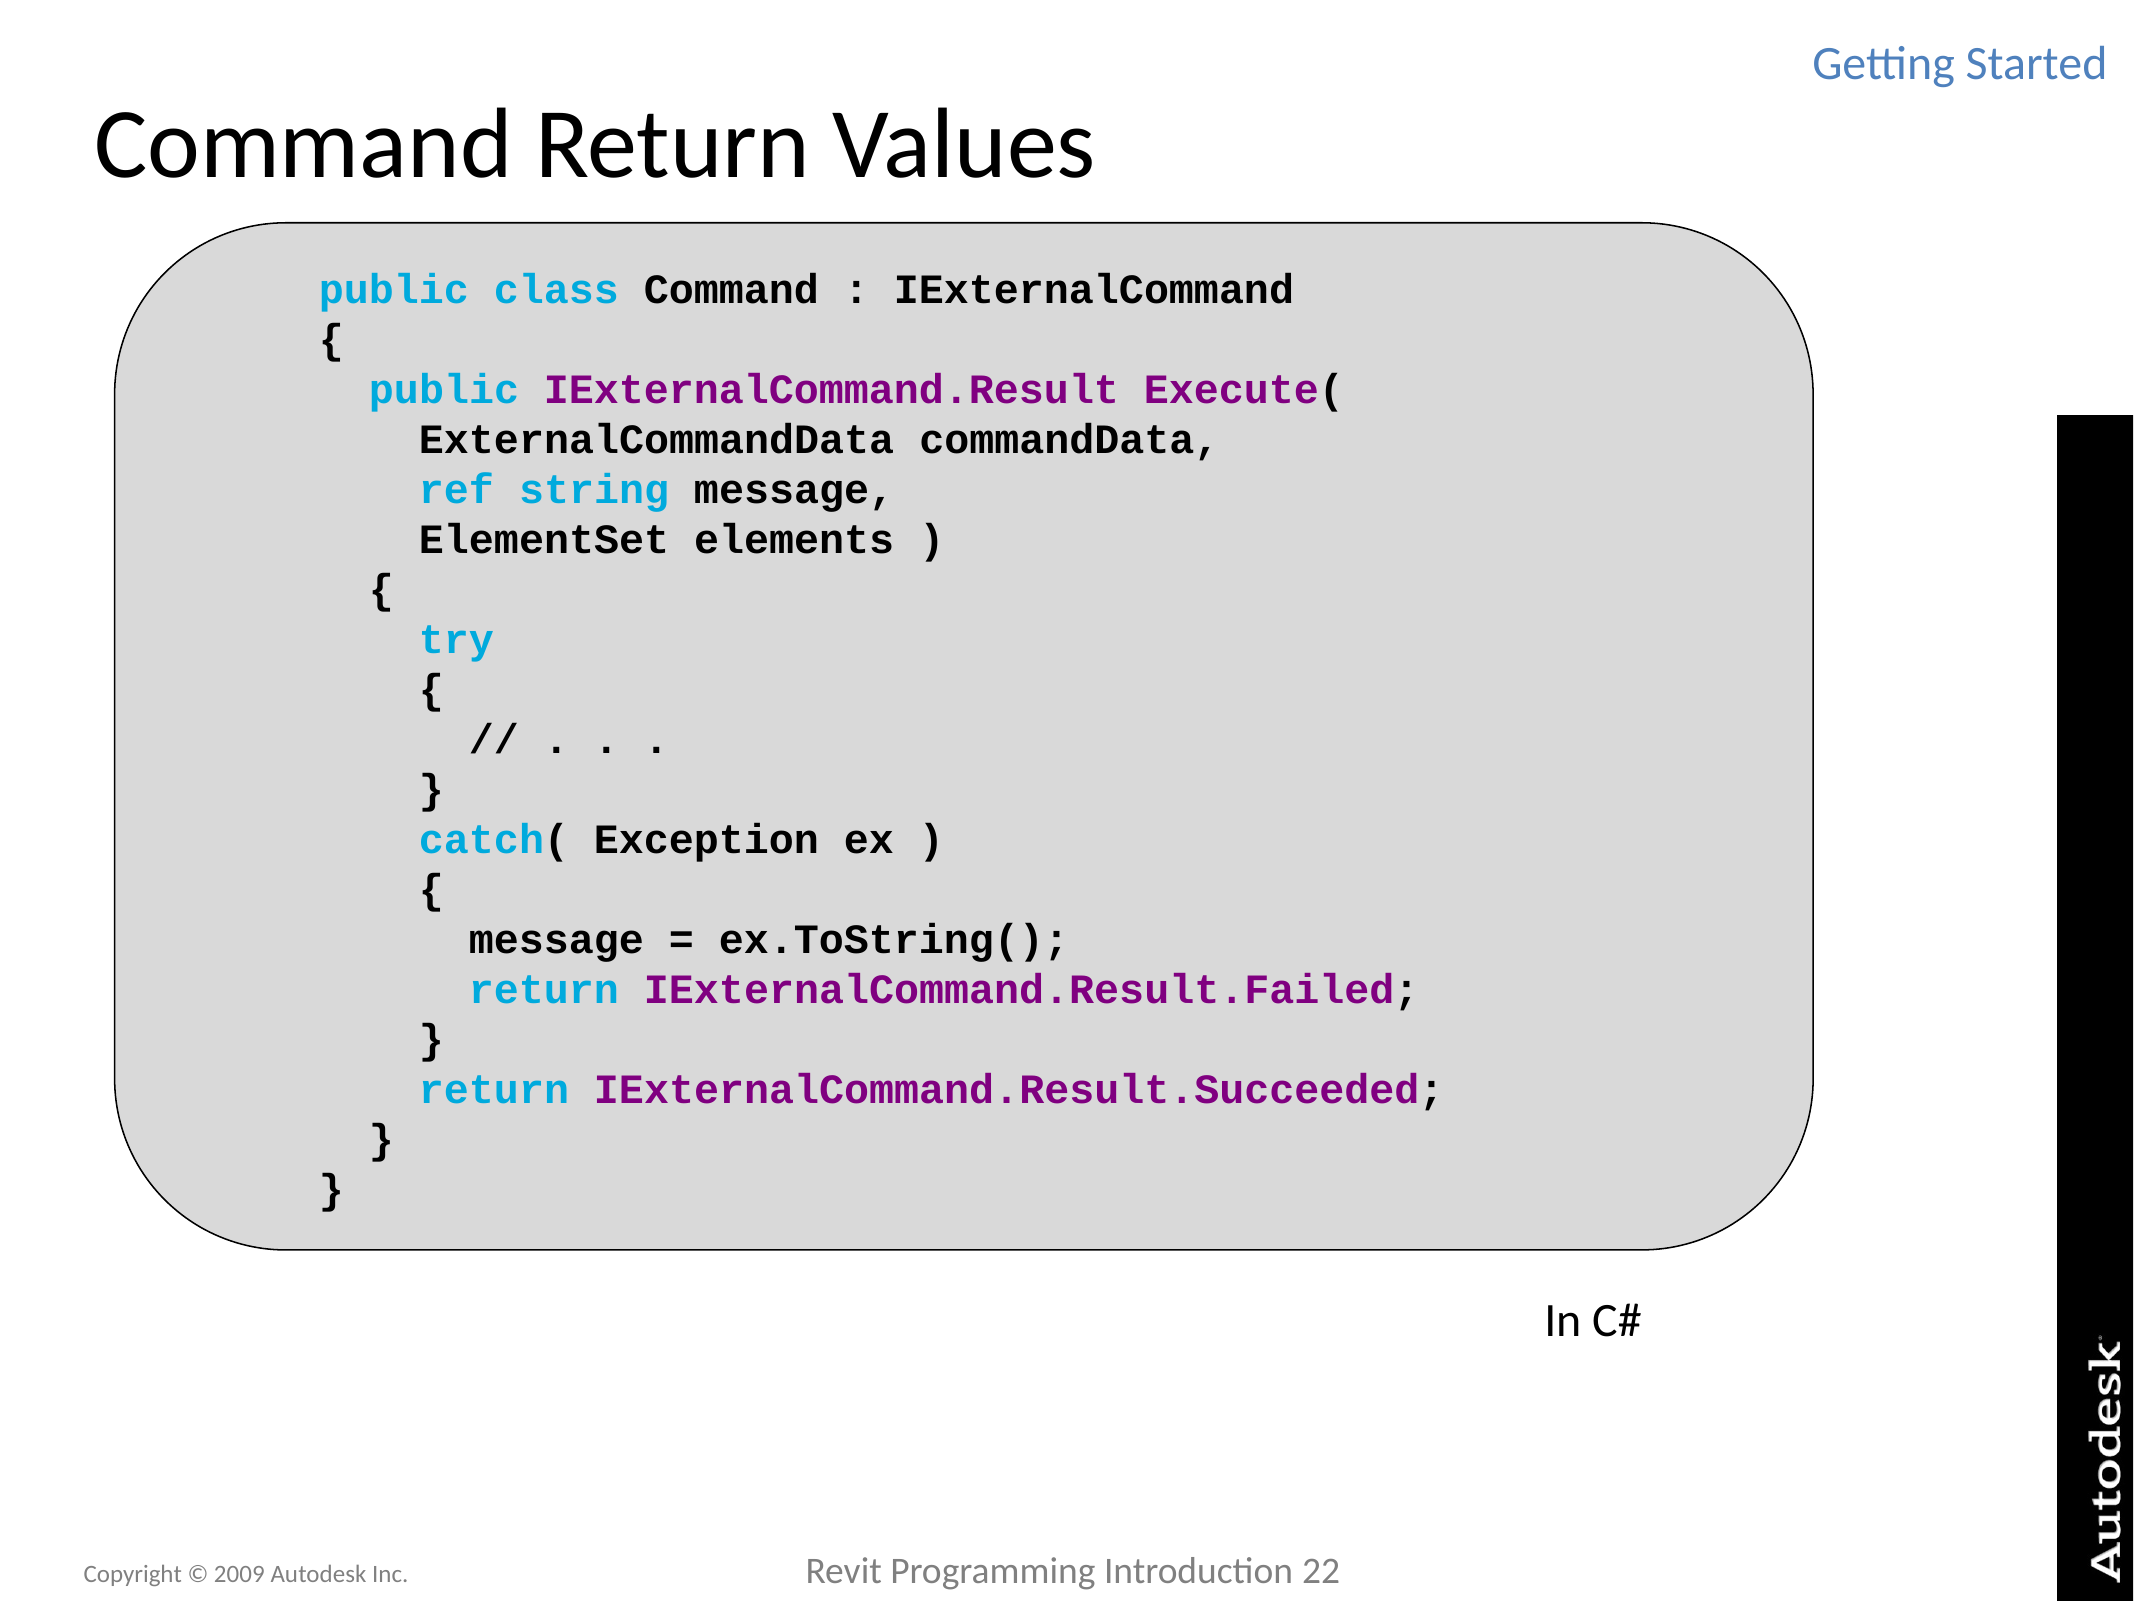

Getting Started
# Command Return Values

public class Command : IExternalCommand
{
  public IExternalCommand.Result Execute(
    ExternalCommandData commandData,
    ref string message,
    ElementSet elements )
  {
    try
    {
      // . . .
    }
    catch( Exception ex )
    {
      message = ex.ToString();
      return IExternalCommand.Result.Failed;
    }
    return IExternalCommand.Result.Succeeded;
  }
}
In C#